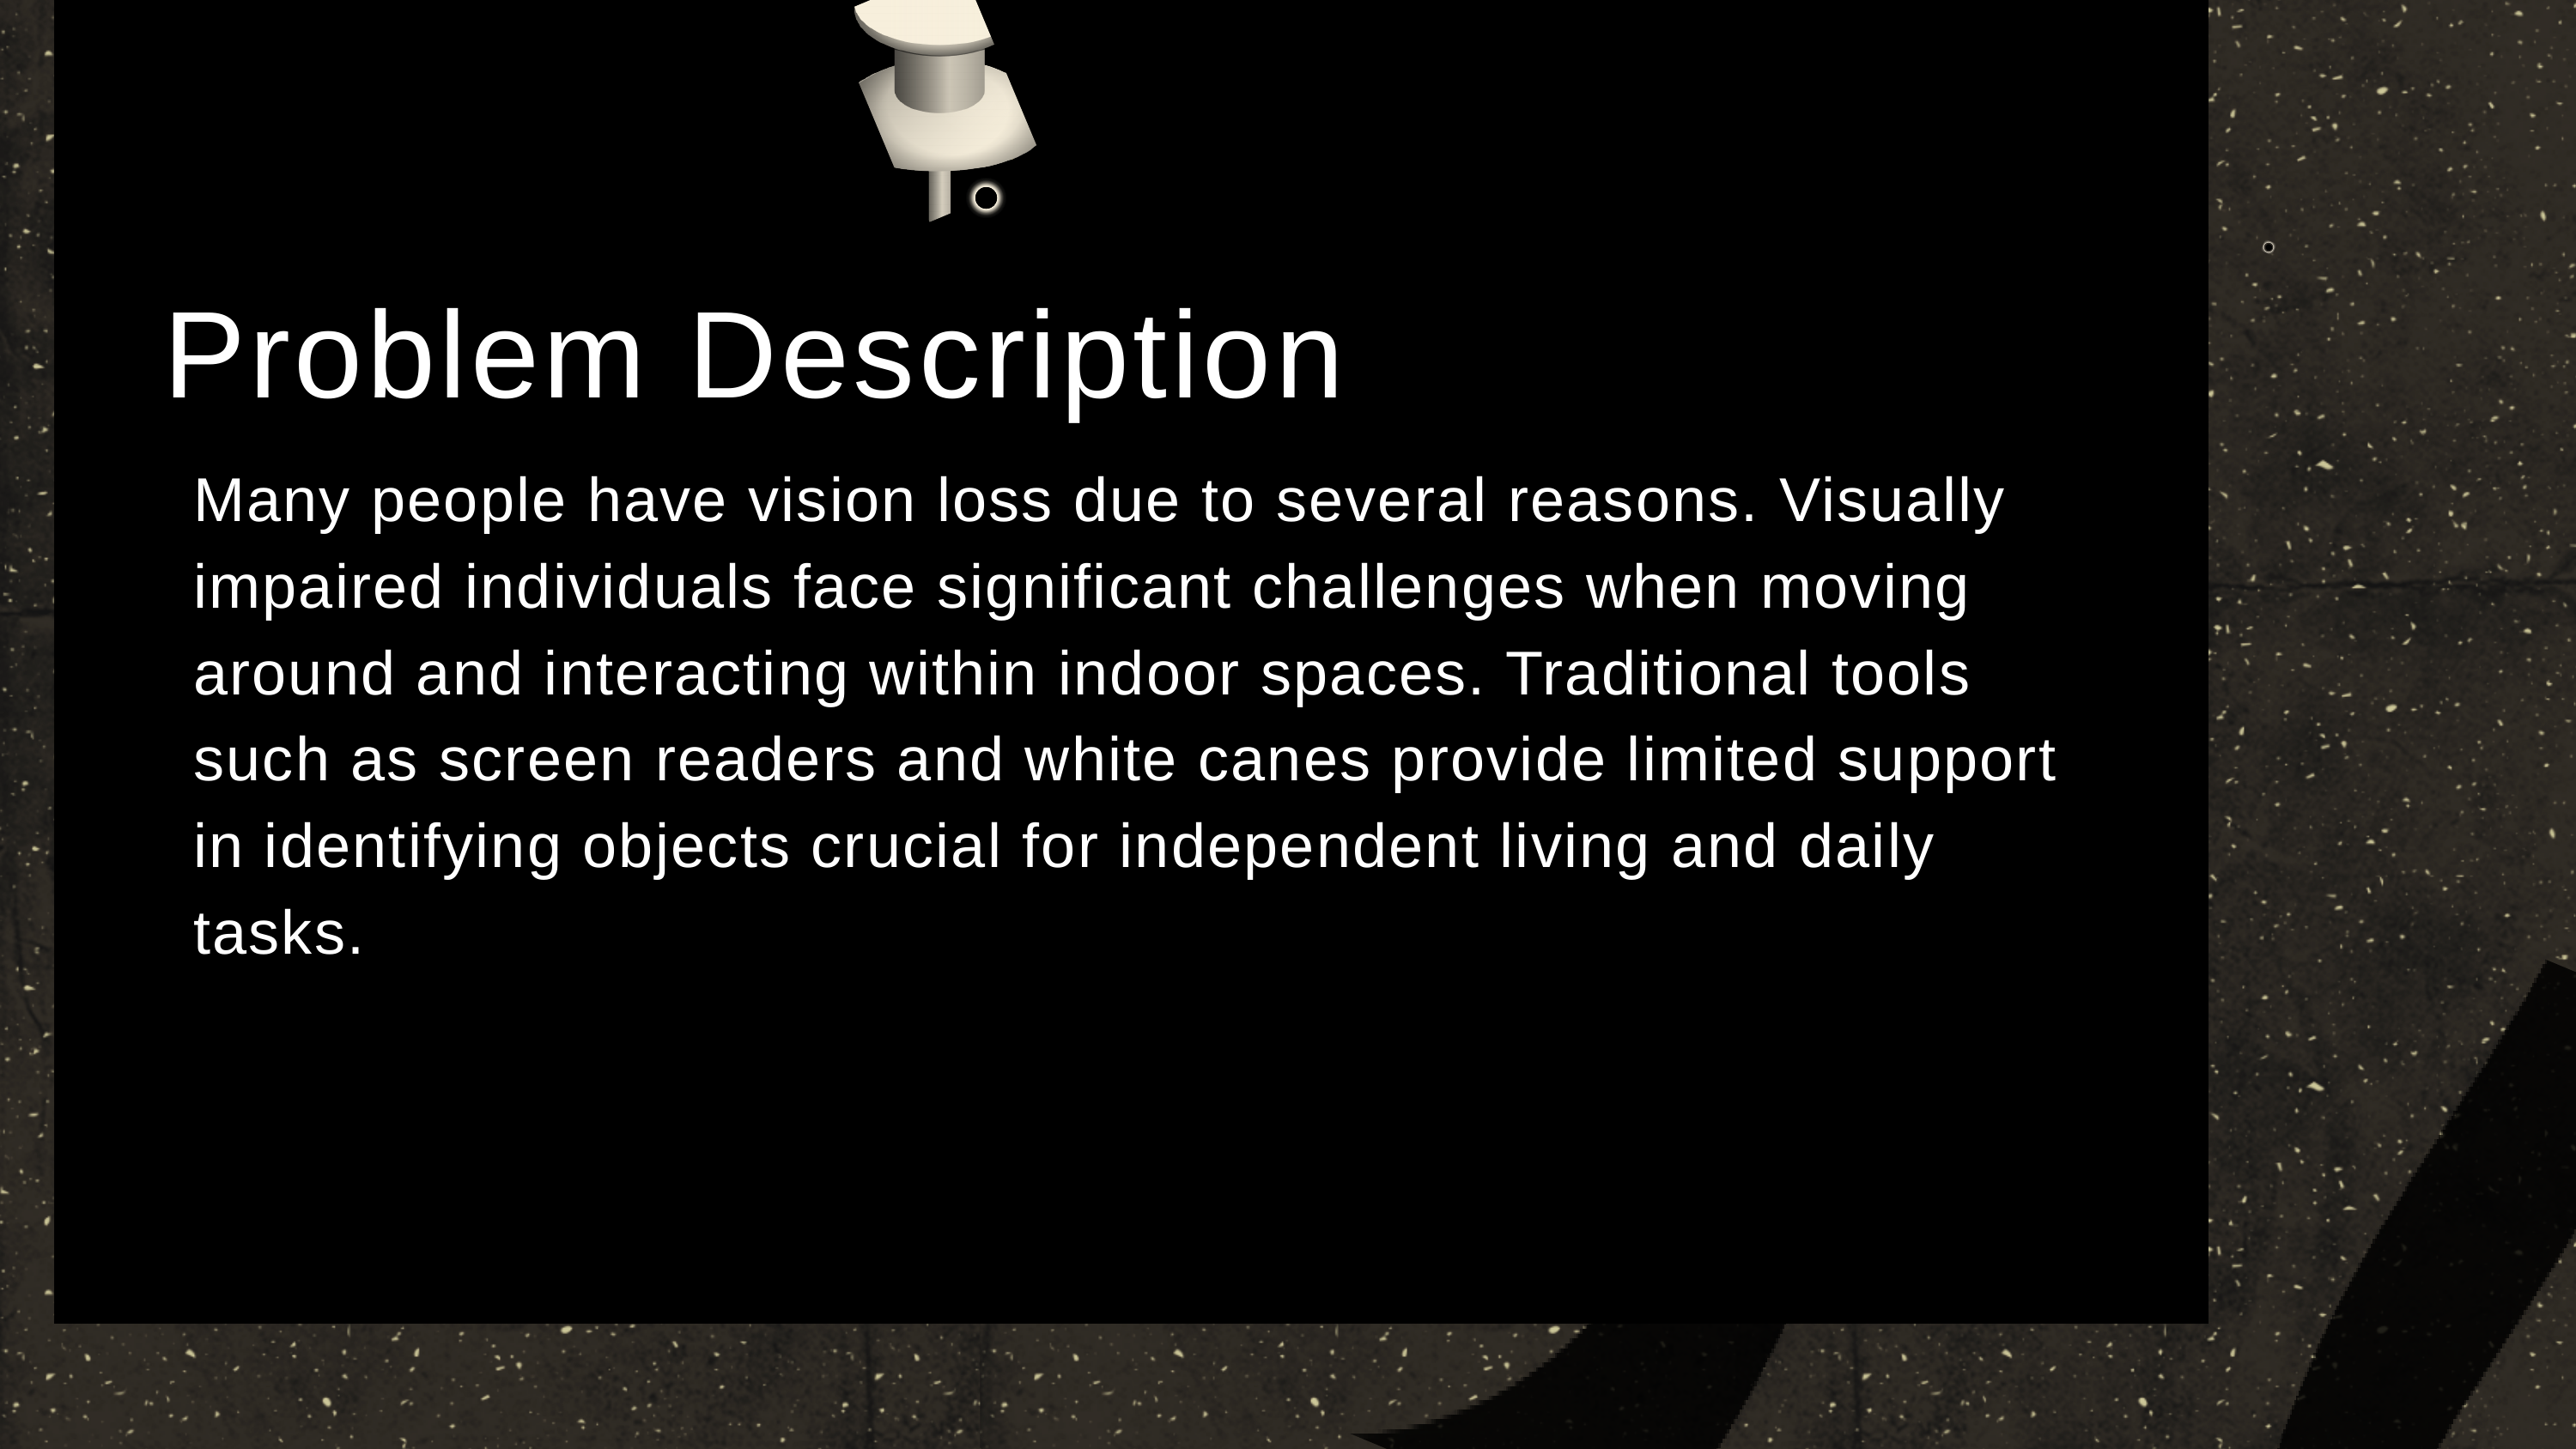

Problem Description

Many people have vision loss due to several reasons. Visually impaired individuals face significant challenges when moving around and interacting within indoor spaces. Traditional tools such as screen readers and white canes provide limited support in identifying objects crucial for independent living and daily tasks.